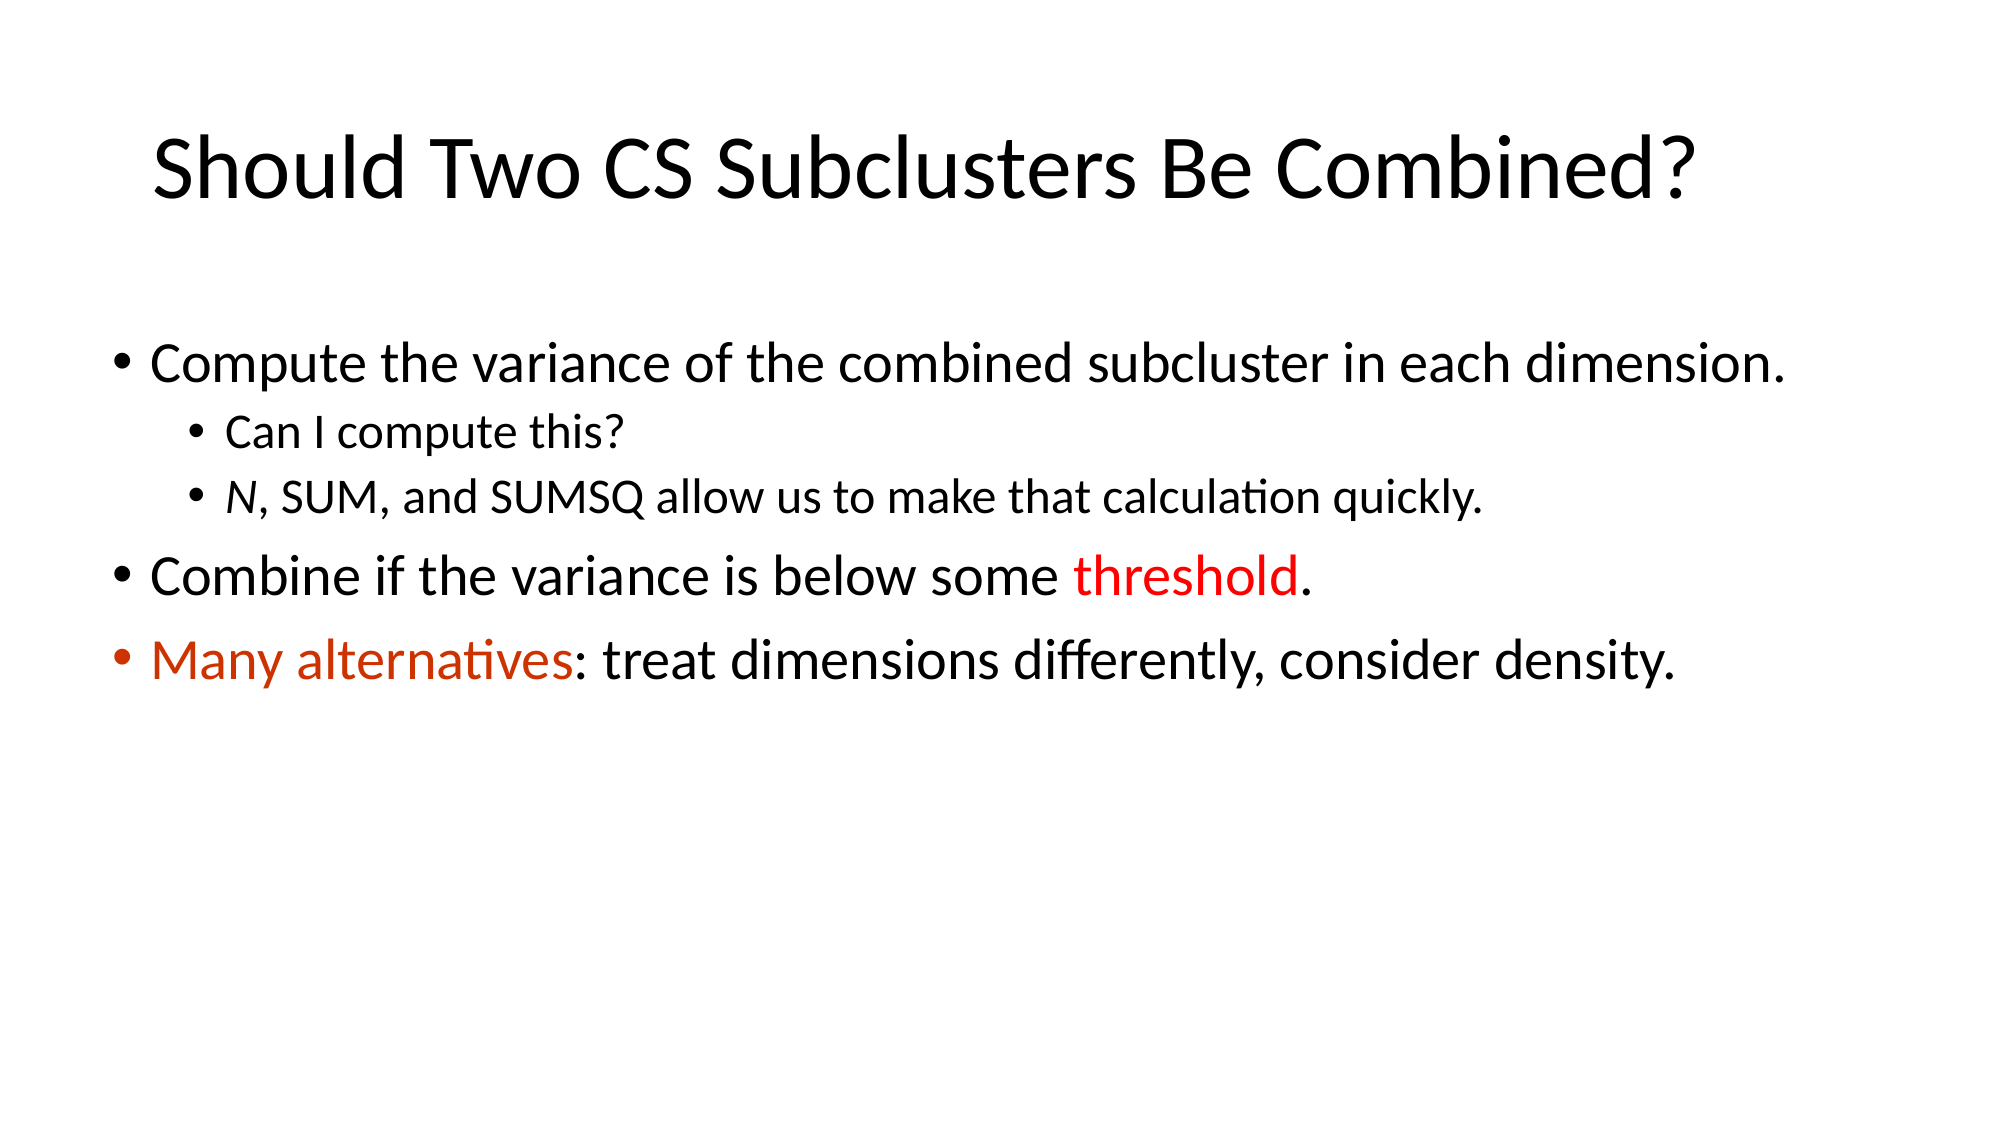

# Should Two CS Subclusters Be Combined?
Compute the variance of the combined subcluster in each dimension.
Can I compute this?
N, SUM, and SUMSQ allow us to make that calculation quickly.
Combine if the variance is below some threshold.
Many alternatives: treat dimensions differently, consider density.